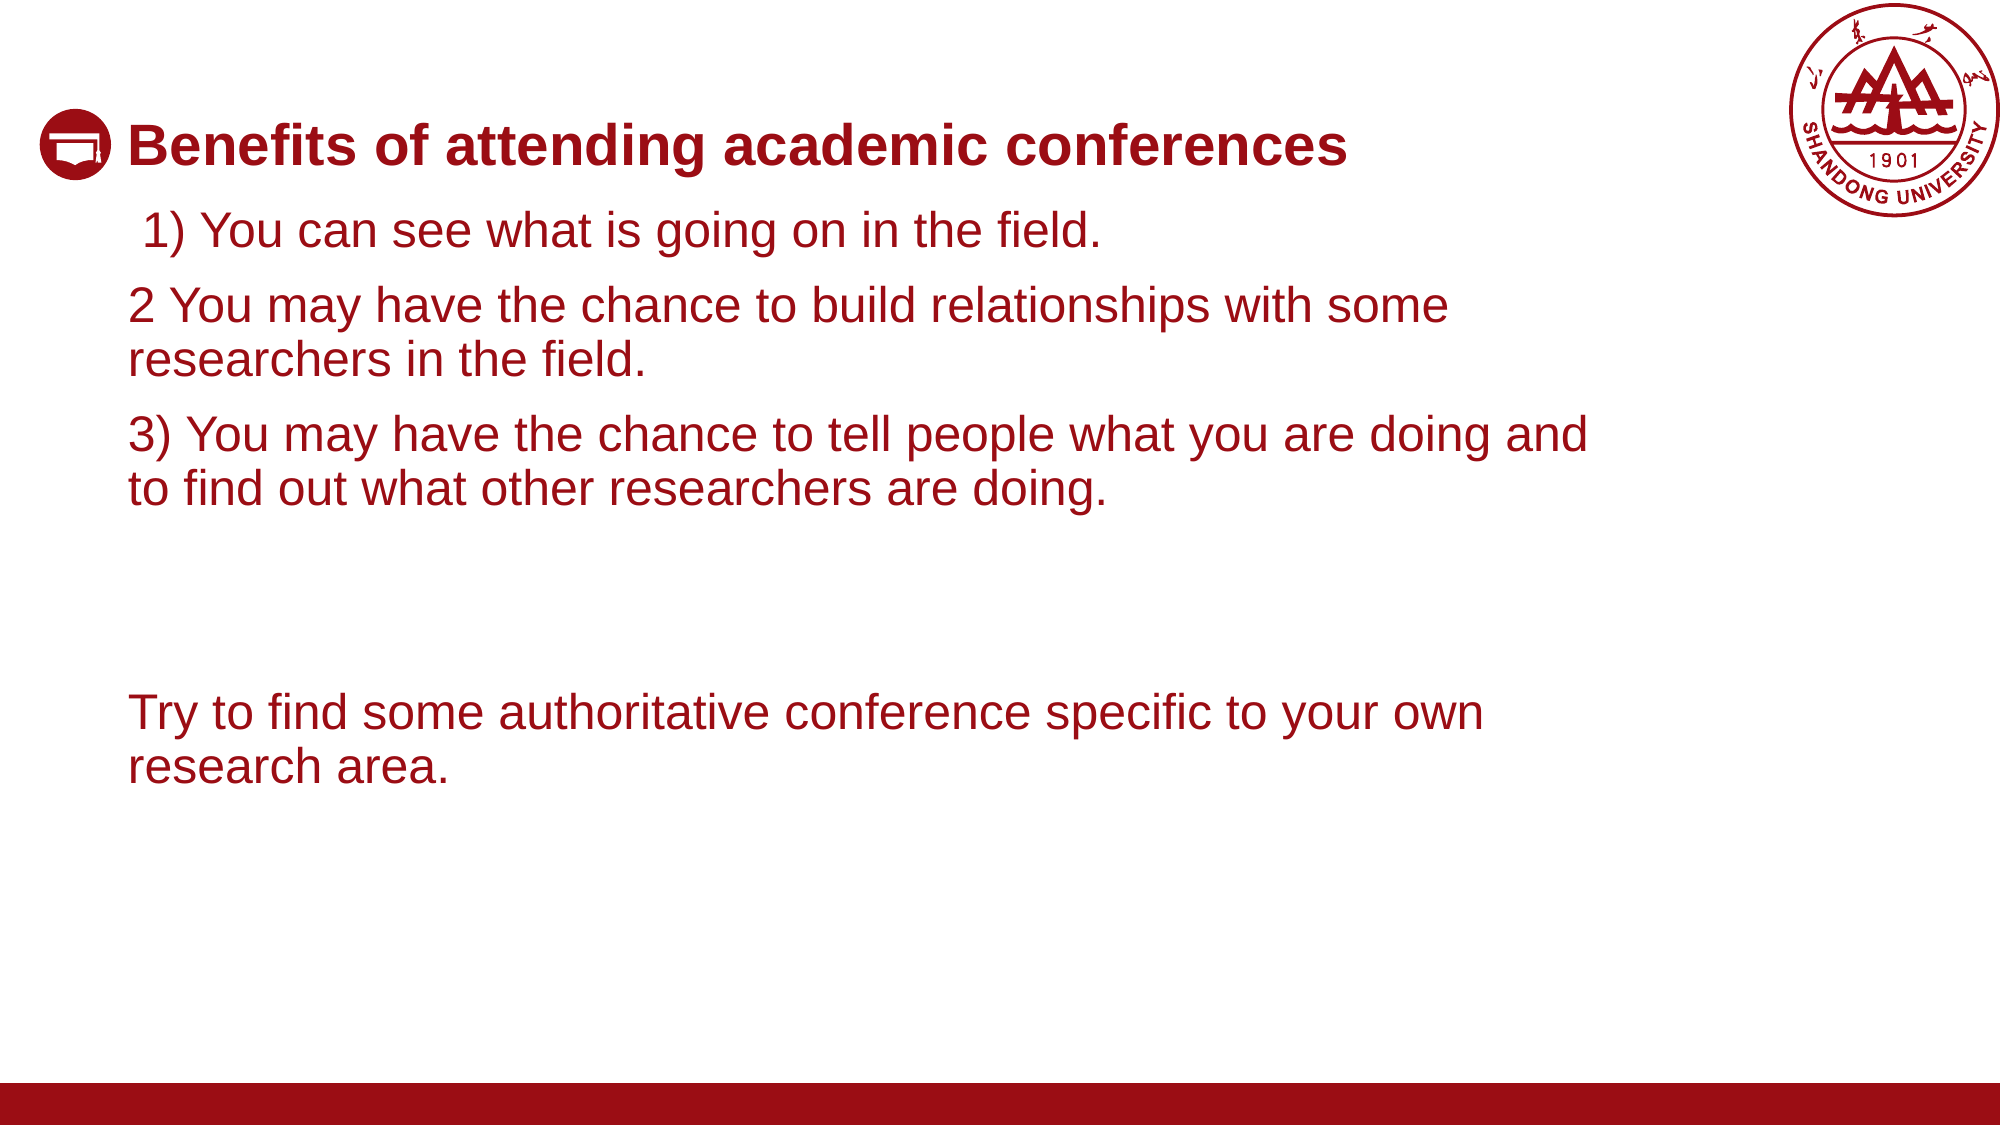

Benefits of attending academic conferences
 1) You can see what is going on in the field.
2 You may have the chance to build relationships with some researchers in the field.
3) You may have the chance to tell people what you are doing and to find out what other researchers are doing.

Try to find some authoritative conference specific to your own research area.